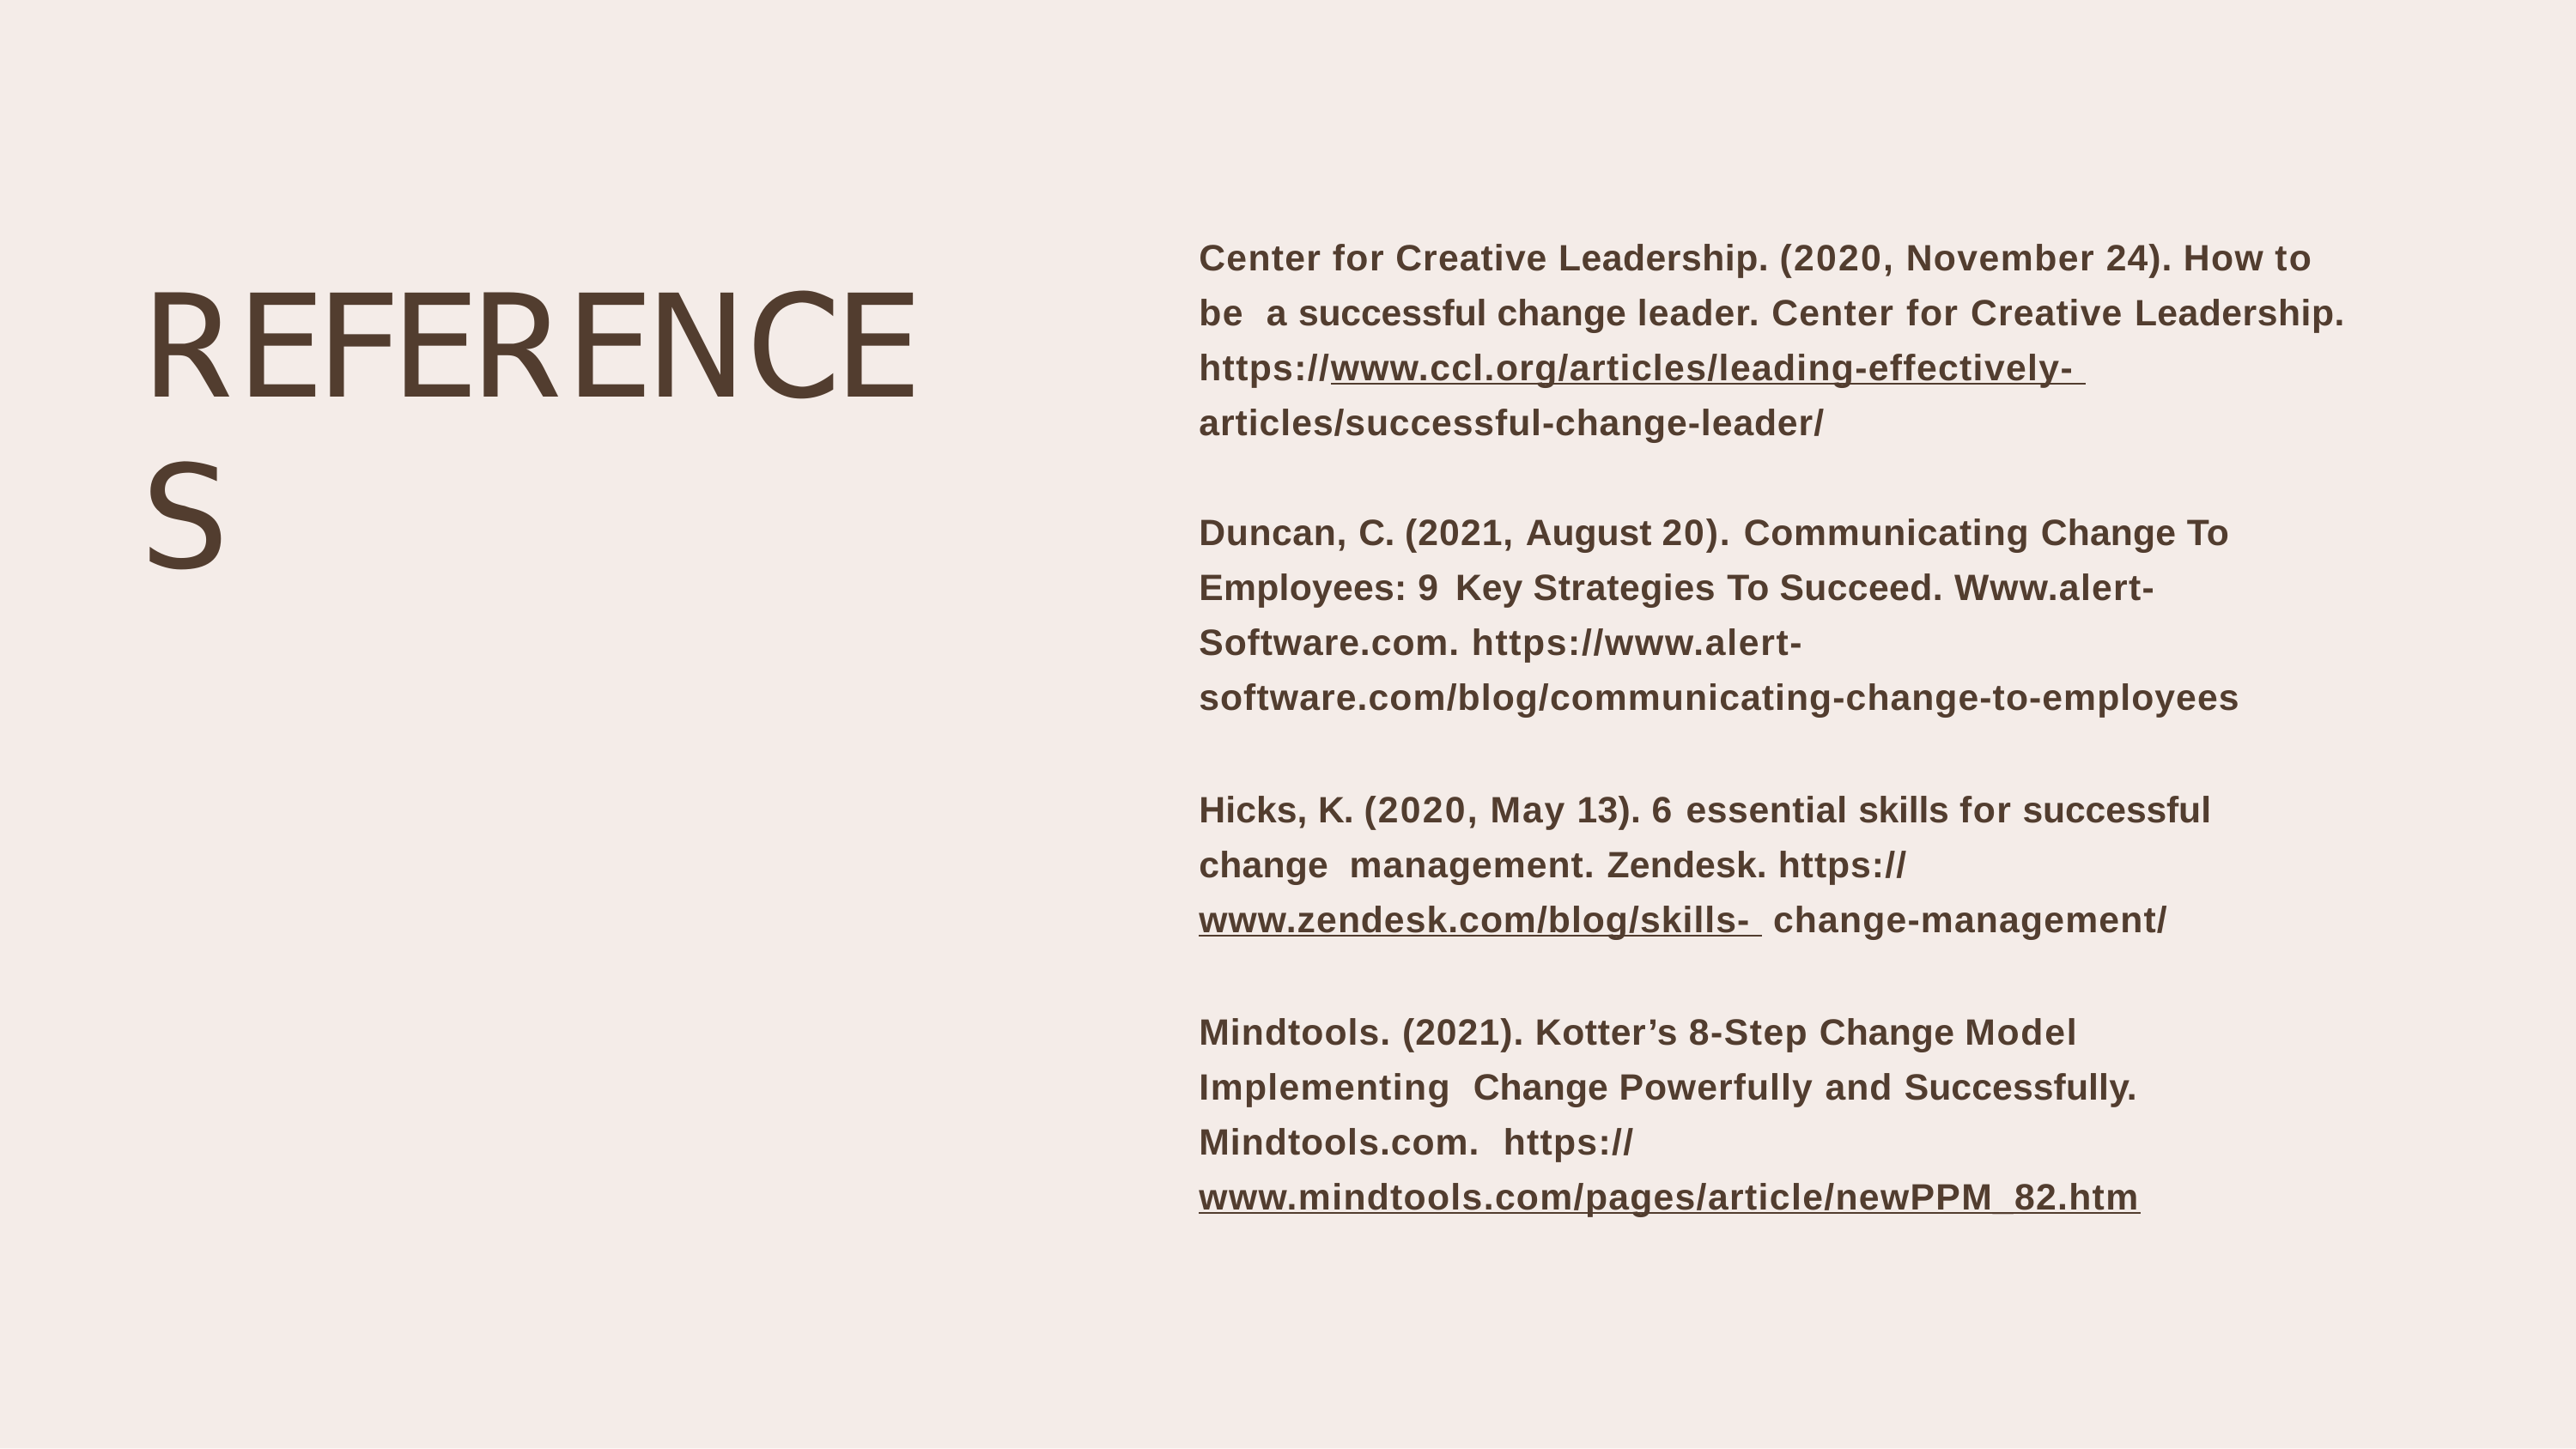

# Center for Creative Leadership. (2020, November 24). How to be  a successful change leader. Center for Creative Leadership.  https://www.ccl.org/articles/leading-effectively-  articles/successful-change-leader/
REFERENCES
Duncan, C. (2021, August 20). Communicating Change To  Employees: 9 Key Strategies To Succeed. Www.alert-  Software.com. https://www.alert-  software.com/blog/communicating-change-to-employees

Hicks, K. (2020, May 13). 6 essential skills for successful change  management. Zendesk. https://www.zendesk.com/blog/skills-  change-management/

Mindtools. (2021). Kotter’s 8-Step Change Model Implementing  Change Powerfully and Successfully. Mindtools.com.  https://www.mindtools.com/pages/article/newPPM_82.htm